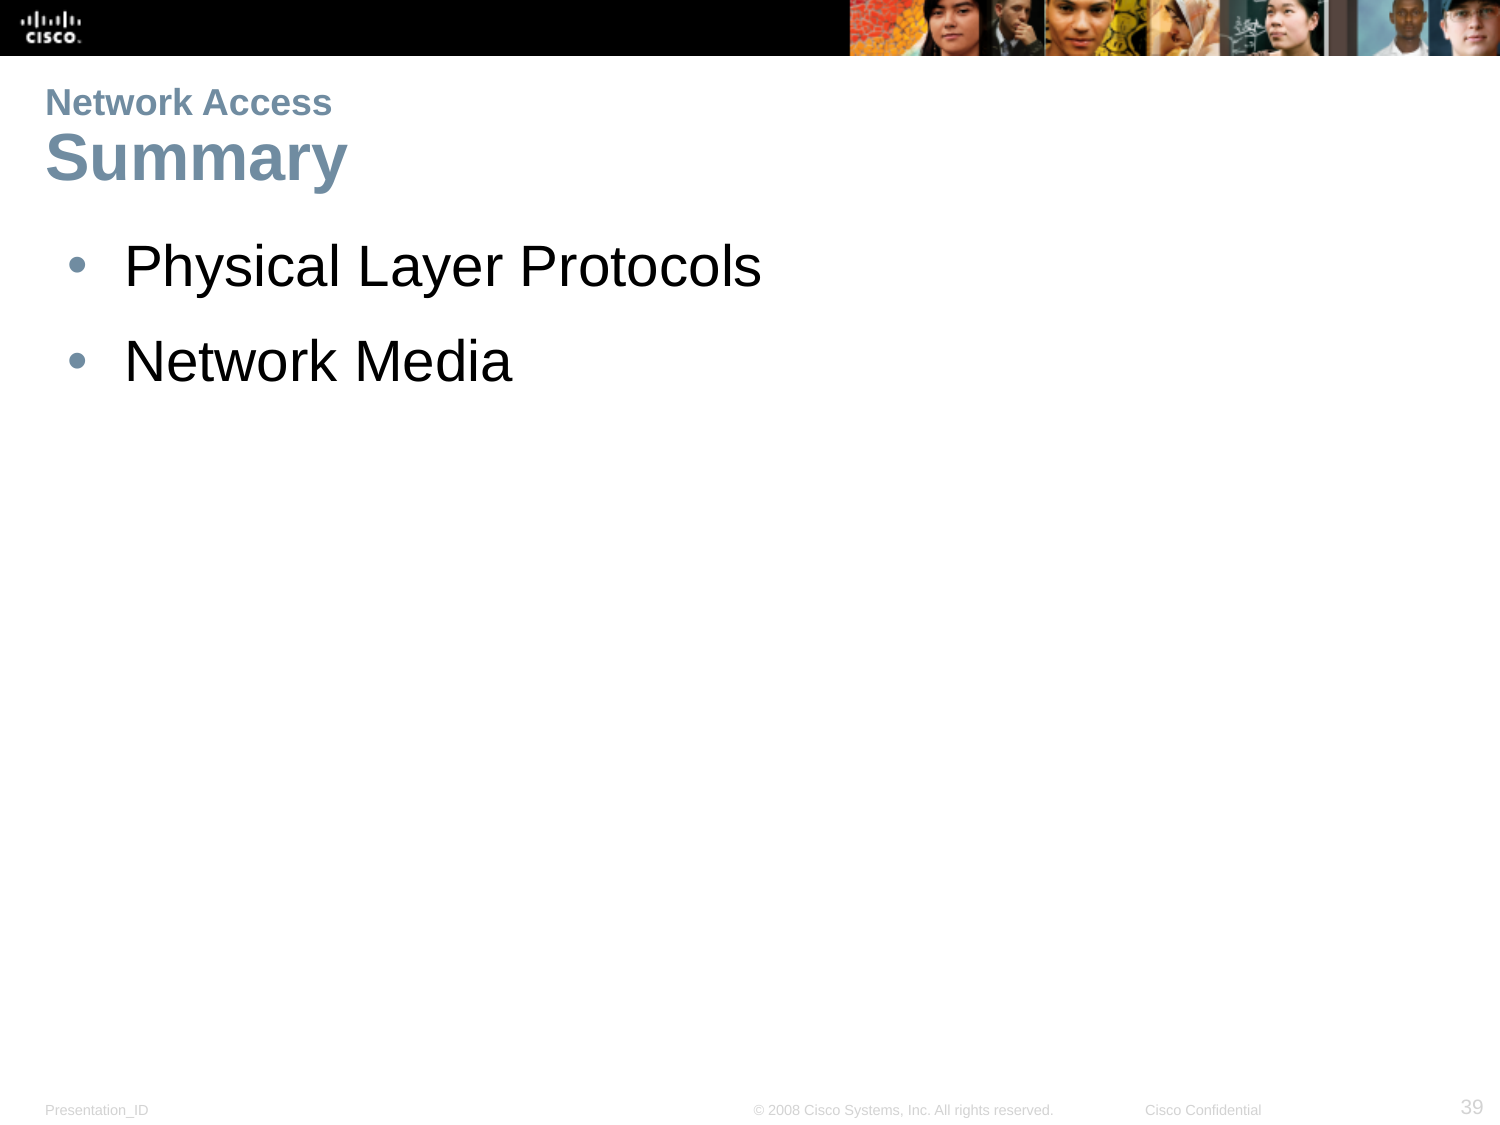

# Network Access Summary
Physical Layer Protocols
Network Media